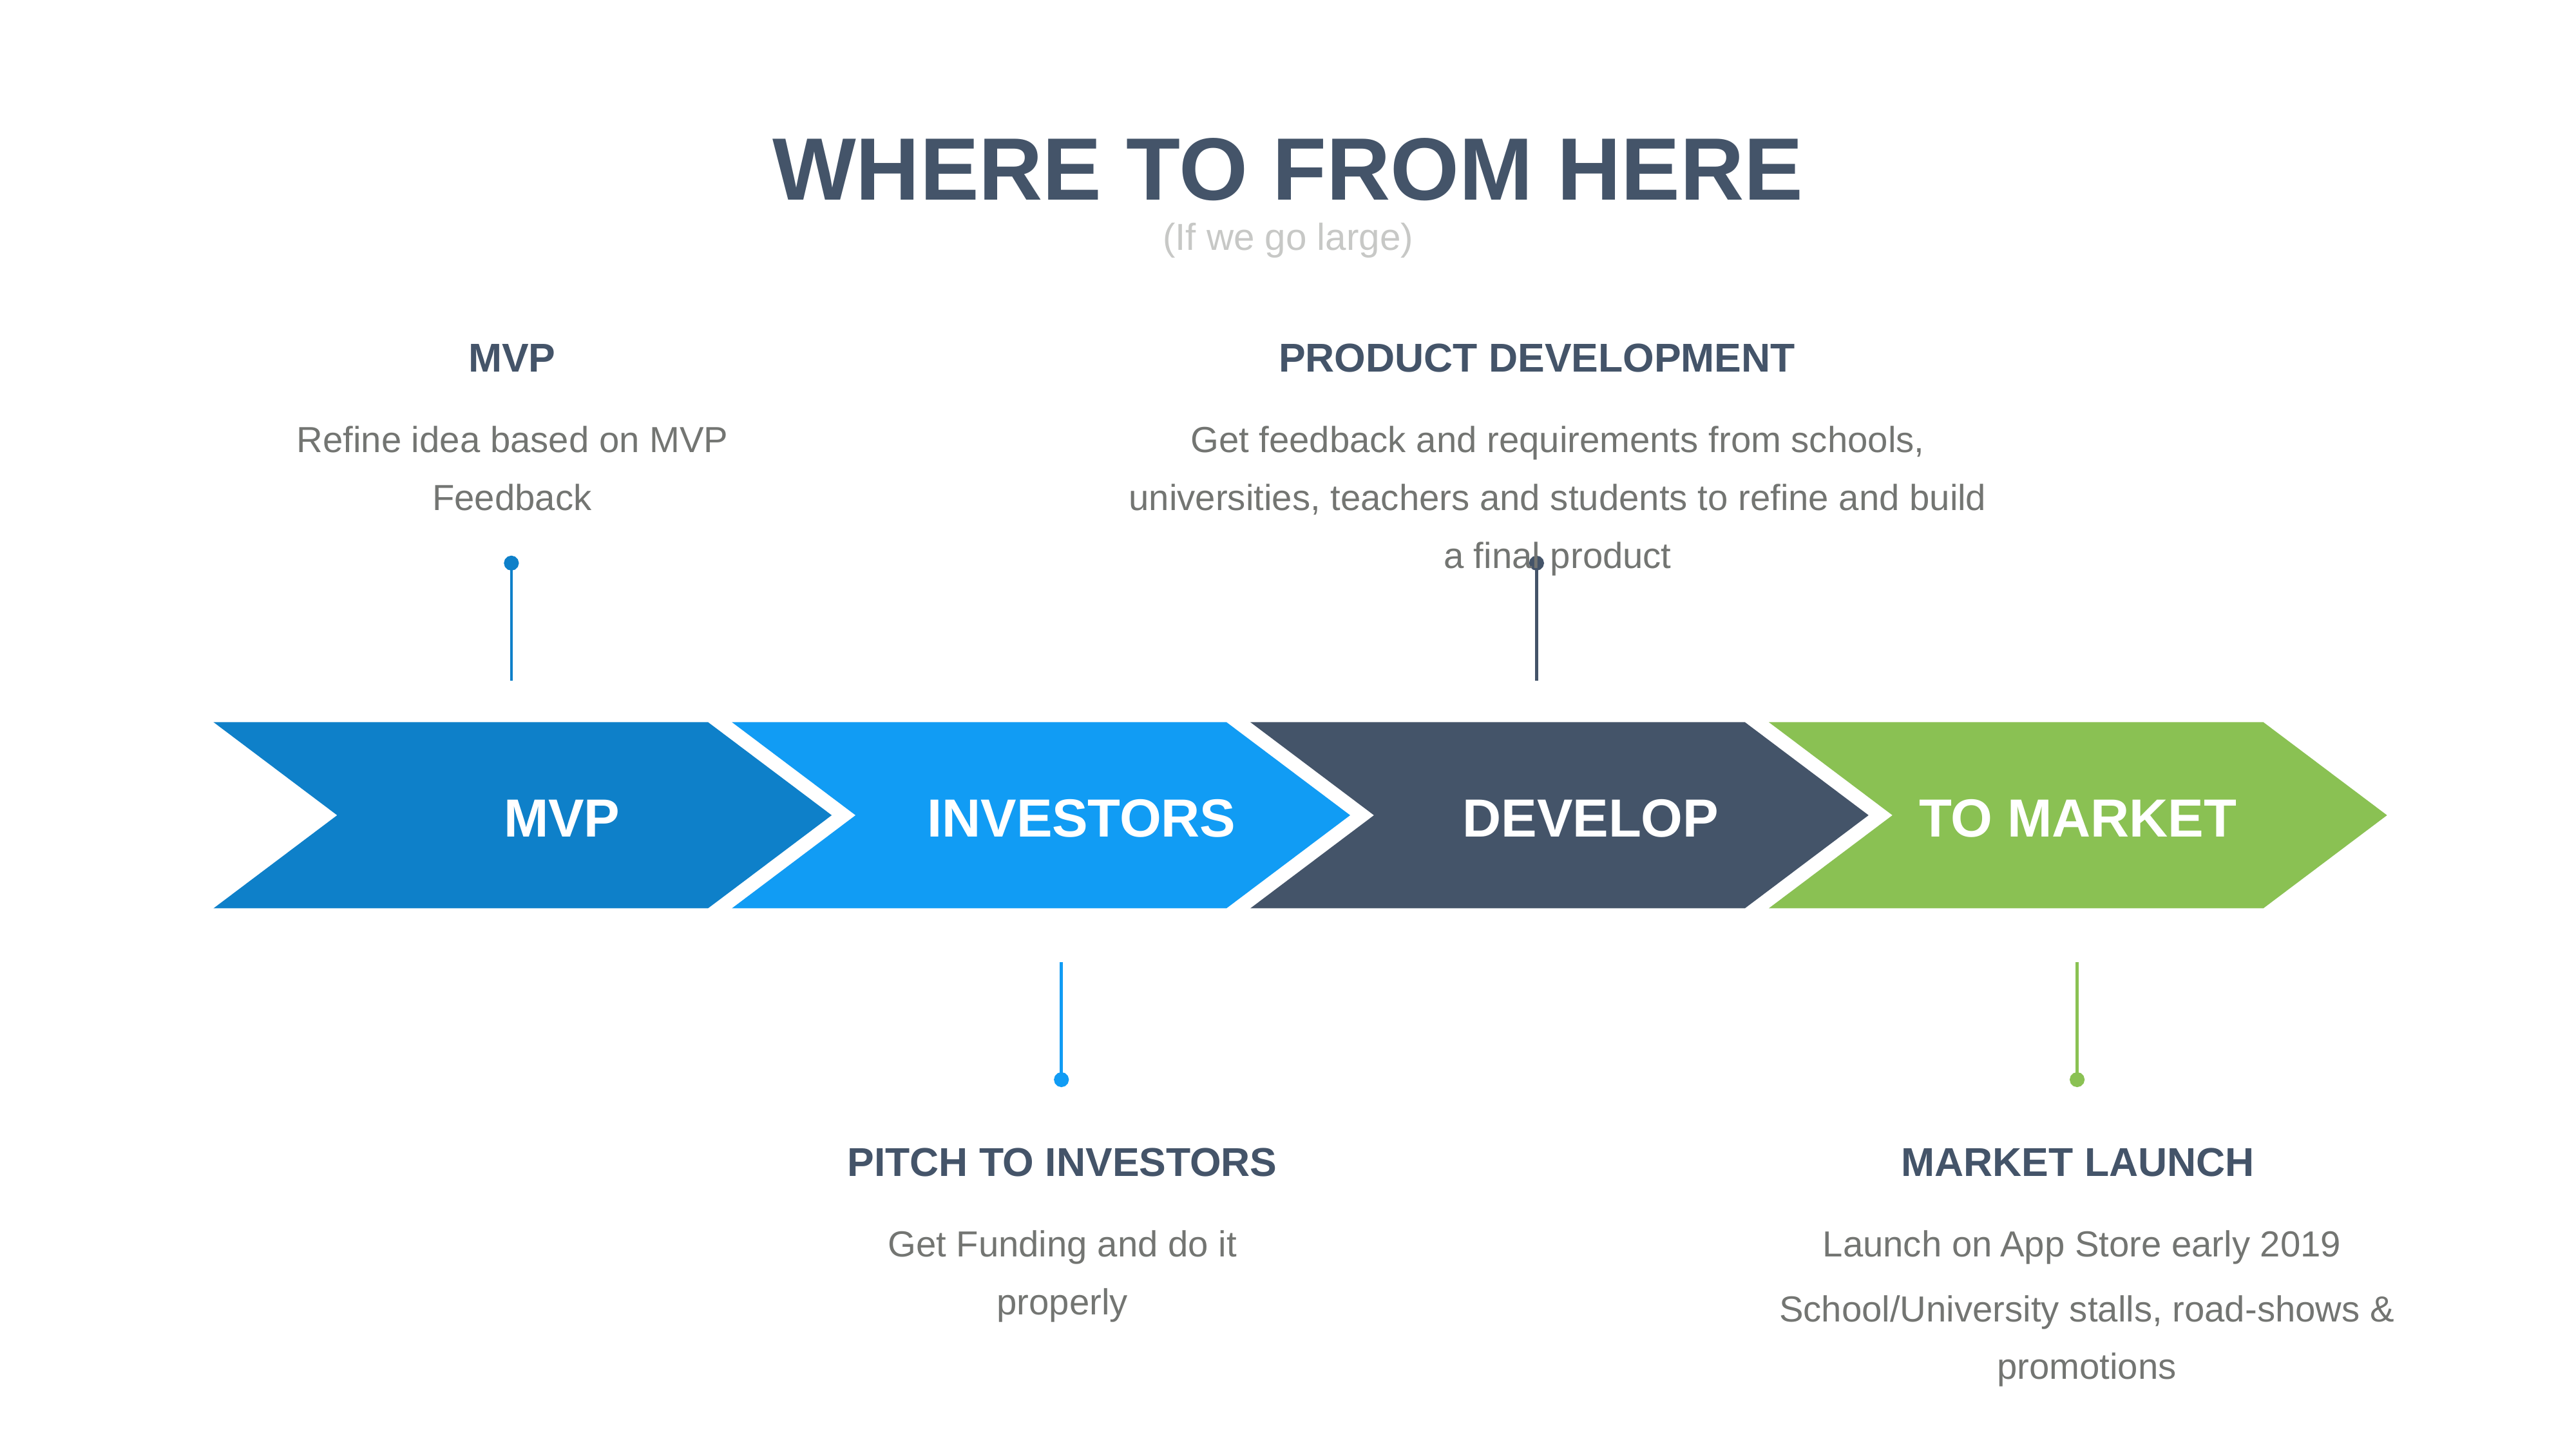

WHERE TO FROM HERE
(If we go large)
MVP
PRODUCT DEVELOPMENT
Refine idea based on MVP Feedback
Get feedback and requirements from schools, universities, teachers and students to refine and build a final product

MVP
INVESTORS
DEVELOP
TO MARKET
PITCH TO INVESTORS
MARKET LAUNCH
Get Funding and do it properly
Launch on App Store early 2019
School/University stalls, road-shows & promotions